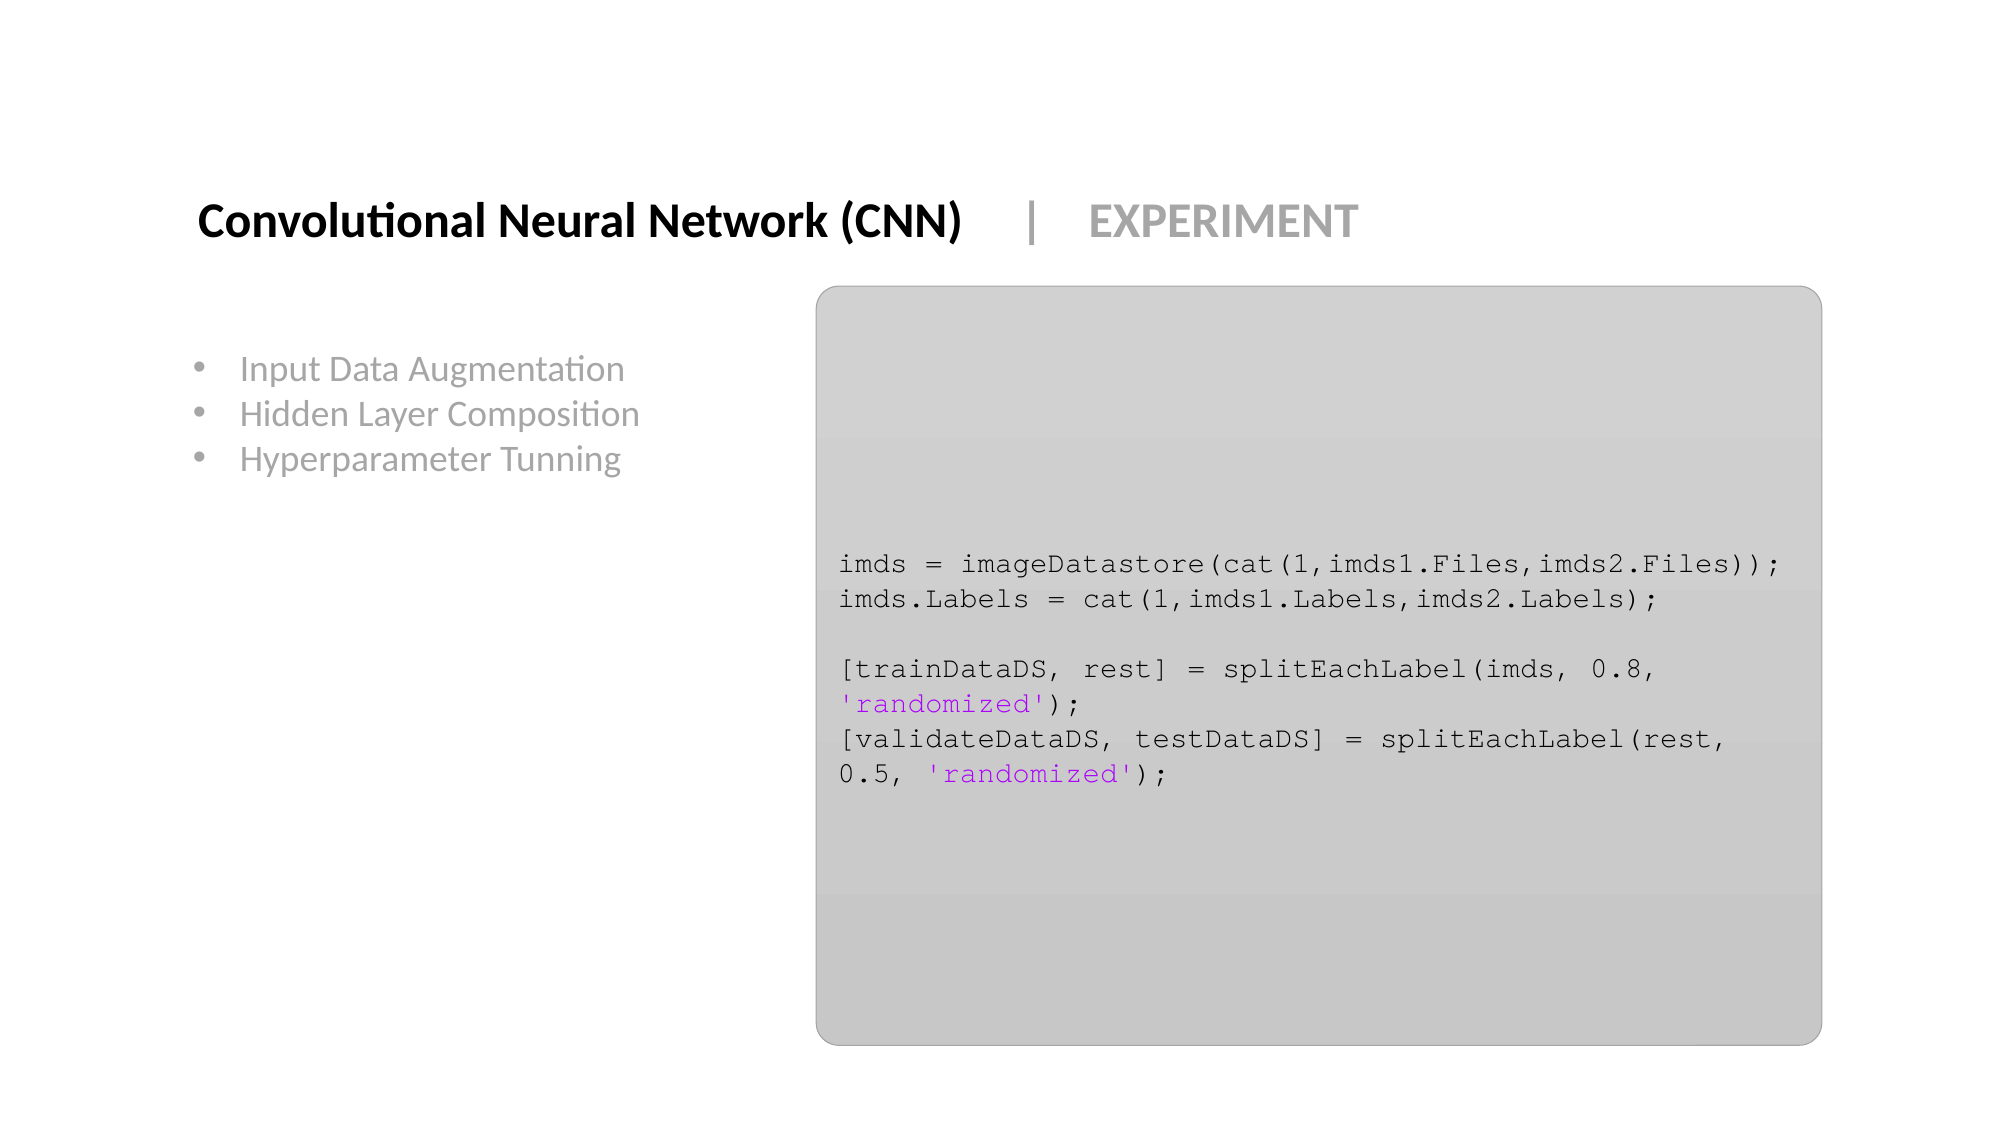

Convolutional Neural Network (CNN)     |    EXPERIMENT
imds = imageDatastore(cat(1,imds1.Files,imds2.Files));
imds.Labels = cat(1,imds1.Labels,imds2.Labels);

[trainDataDS, rest] = splitEachLabel(imds, 0.8, 'randomized');
[validateDataDS, testDataDS] = splitEachLabel(rest, 0.5, 'randomized');
Input Data Augmentation
Hidden Layer Composition
Hyperparameter Tunning